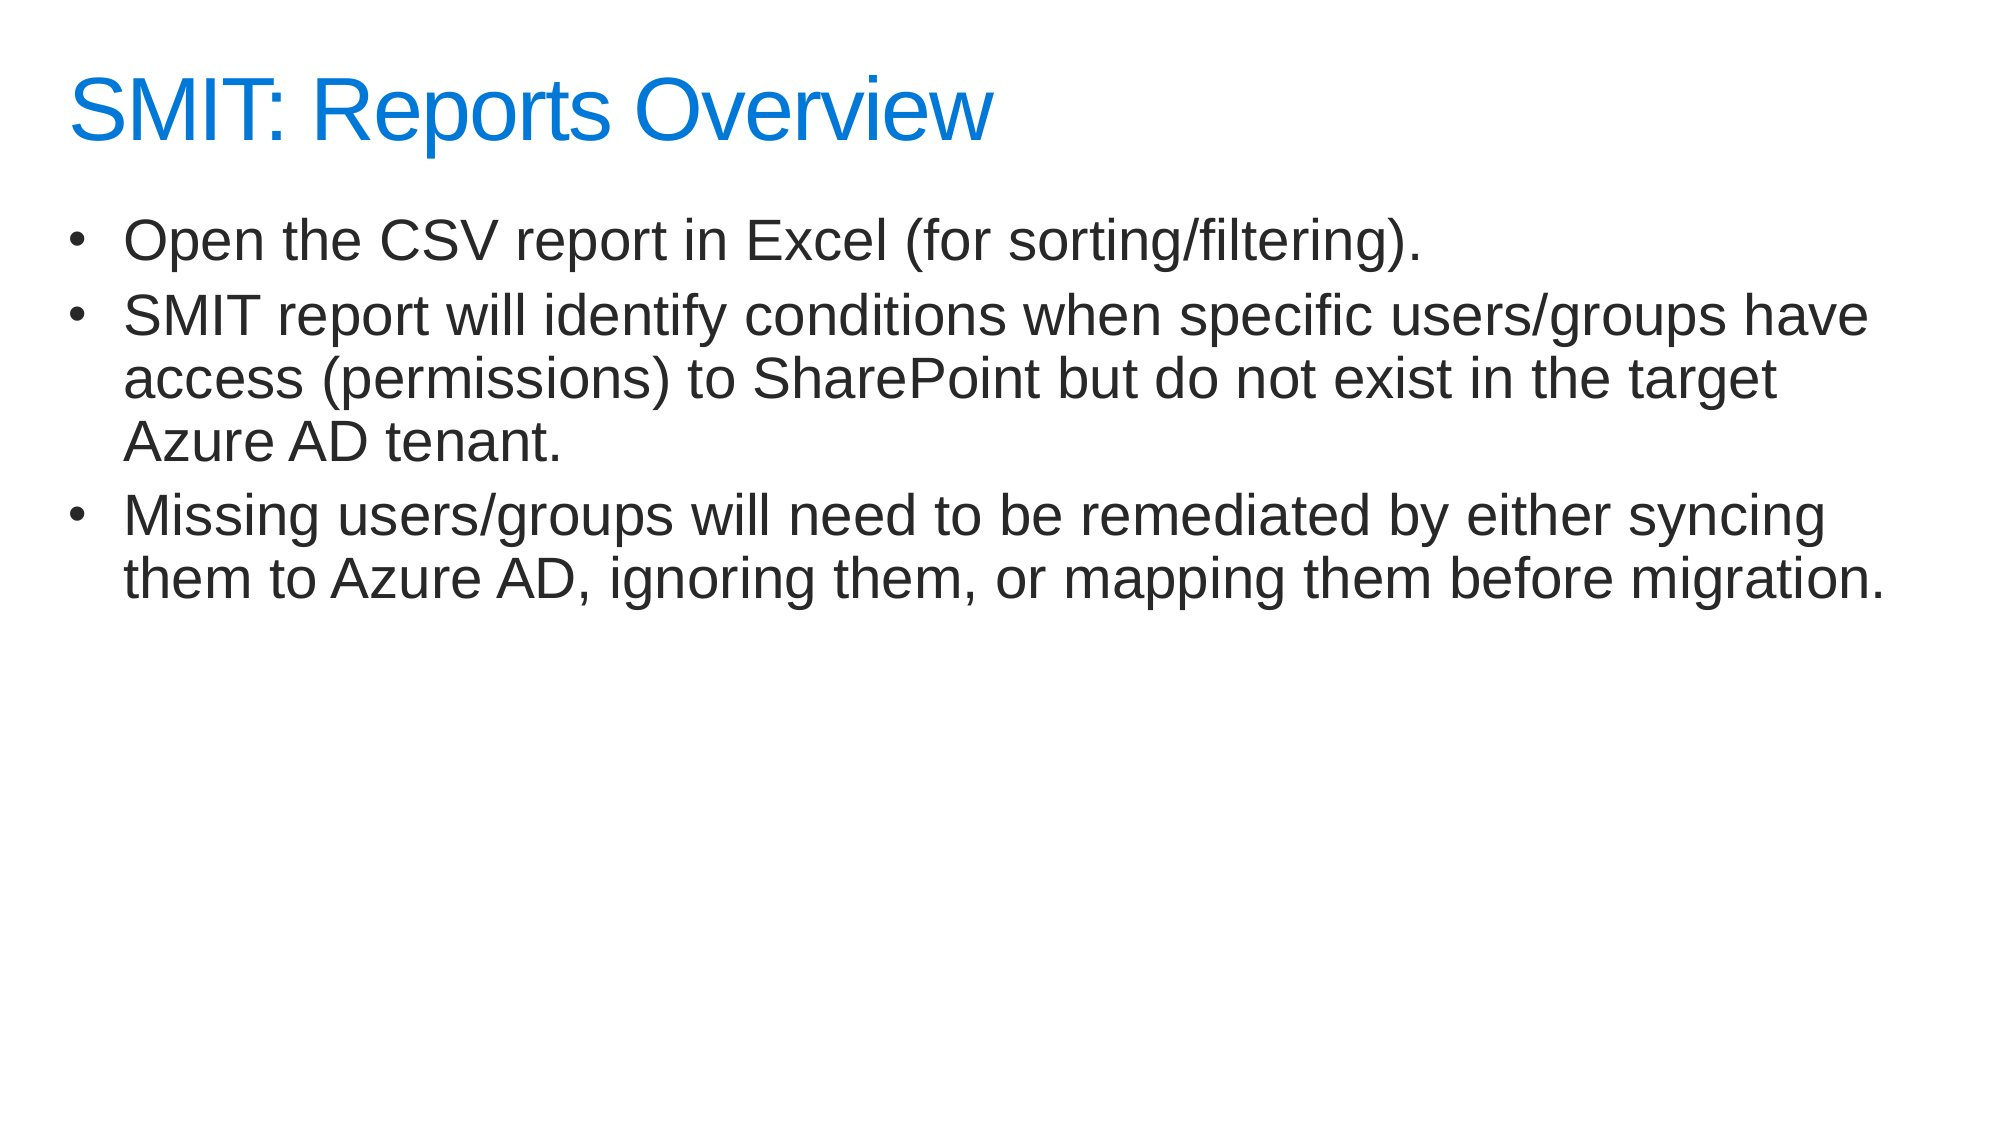

# SMIT: Reports Overview
Open the CSV report in Excel (for sorting/filtering).
SMIT report will identify conditions when specific users/groups have access (permissions) to SharePoint but do not exist in the target Azure AD tenant.
Missing users/groups will need to be remediated by either syncing them to Azure AD, ignoring them, or mapping them before migration.